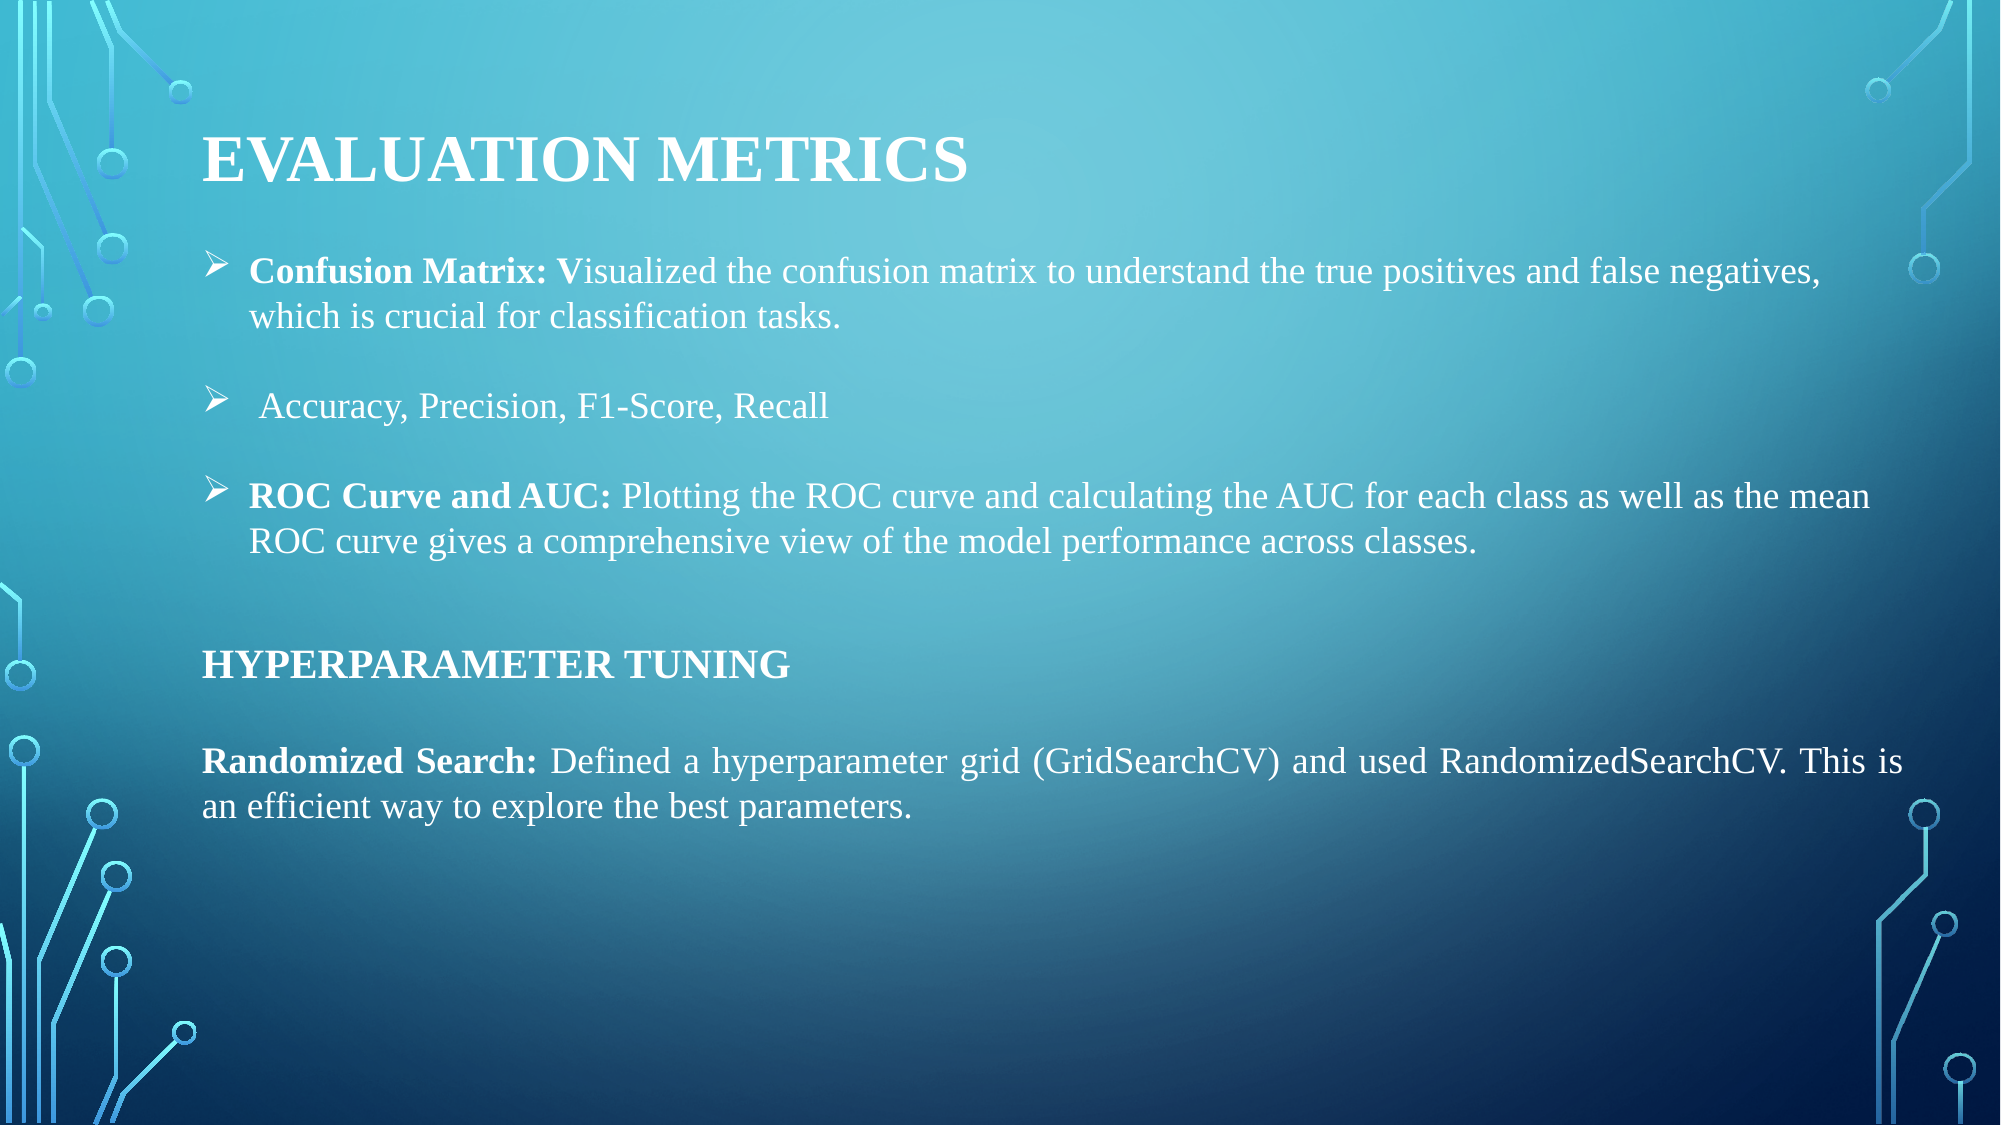

# Evaluation Metrics
Confusion Matrix: Visualized the confusion matrix to understand the true positives and false negatives, which is crucial for classification tasks.

 Accuracy, Precision, F1-Score, Recall

ROC Curve and AUC: Plotting the ROC curve and calculating the AUC for each class as well as the mean ROC curve gives a comprehensive view of the model performance across classes.
HYPERPARAMETER TUNING

Randomized Search: Defined a hyperparameter grid (GridSearchCV) and used RandomizedSearchCV. This is an efficient way to explore the best parameters.